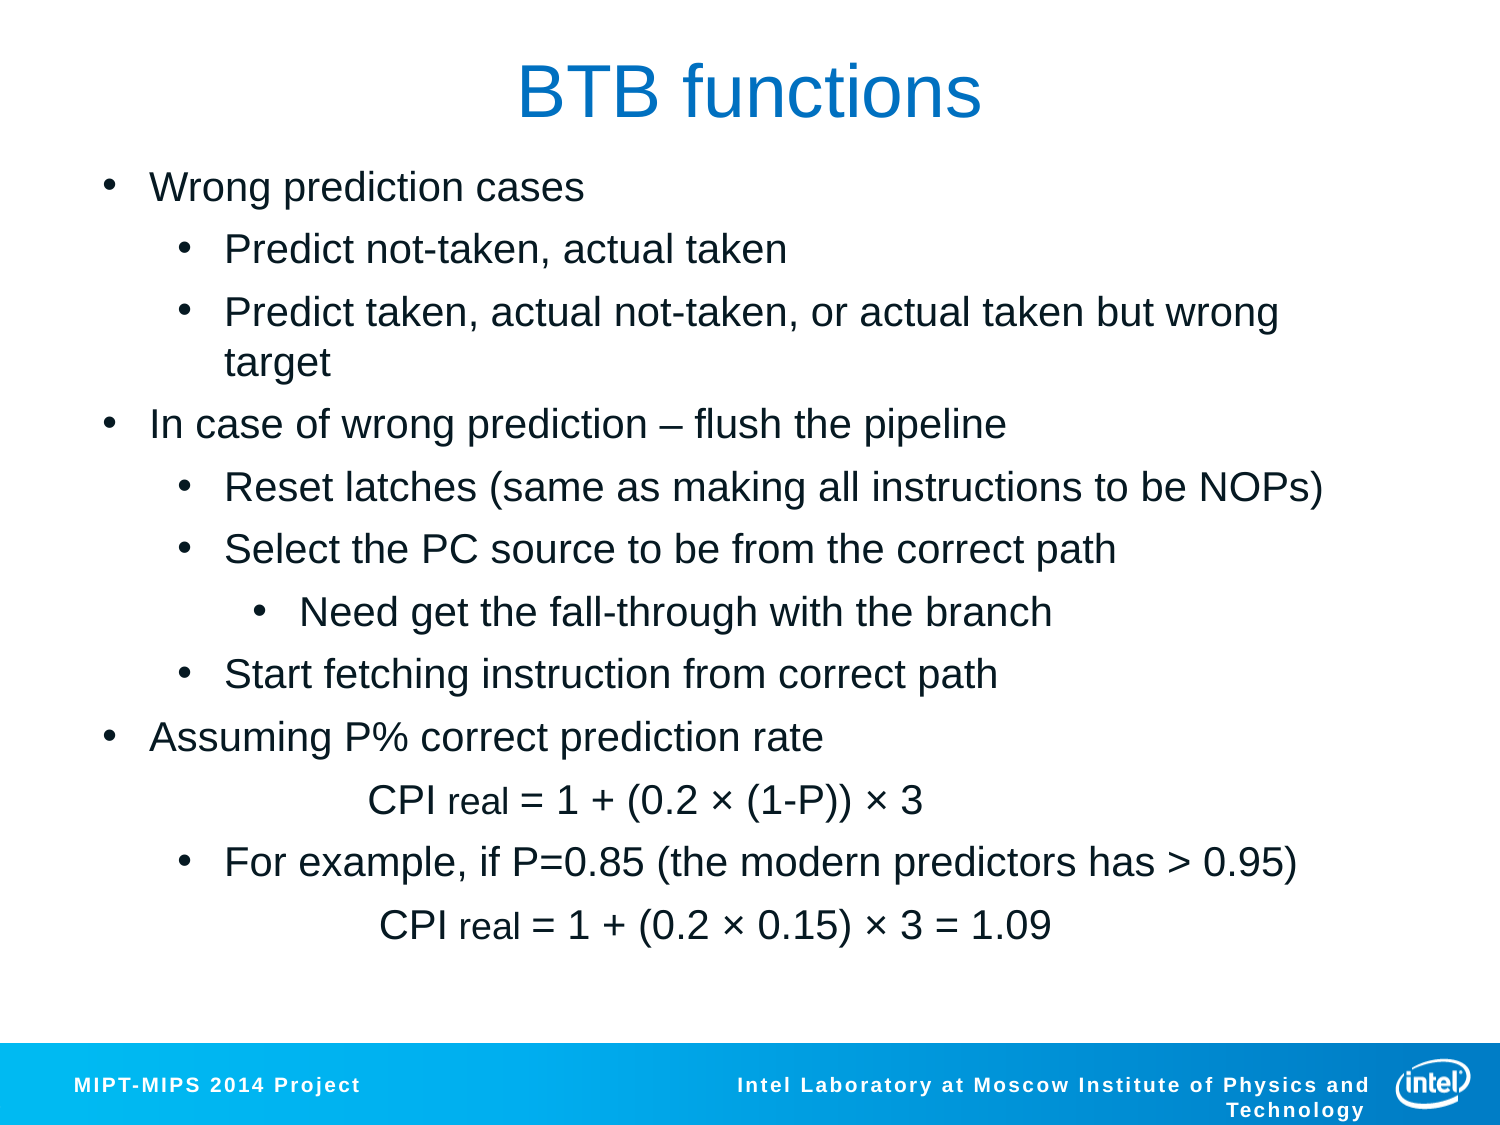

BTB functions
Wrong prediction cases
Predict not-taken, actual taken
Predict taken, actual not-taken, or actual taken but wrong target
In case of wrong prediction – flush the pipeline
Reset latches (same as making all instructions to be NOPs)
Select the PC source to be from the correct path
Need get the fall-through with the branch
Start fetching instruction from correct path
Assuming P% correct prediction rate
	          CPI real = 1 + (0.2 × (1-P)) × 3
For example, if P=0.85 (the modern predictors has > 0.95)
	           CPI real = 1 + (0.2 × 0.15) × 3 = 1.09